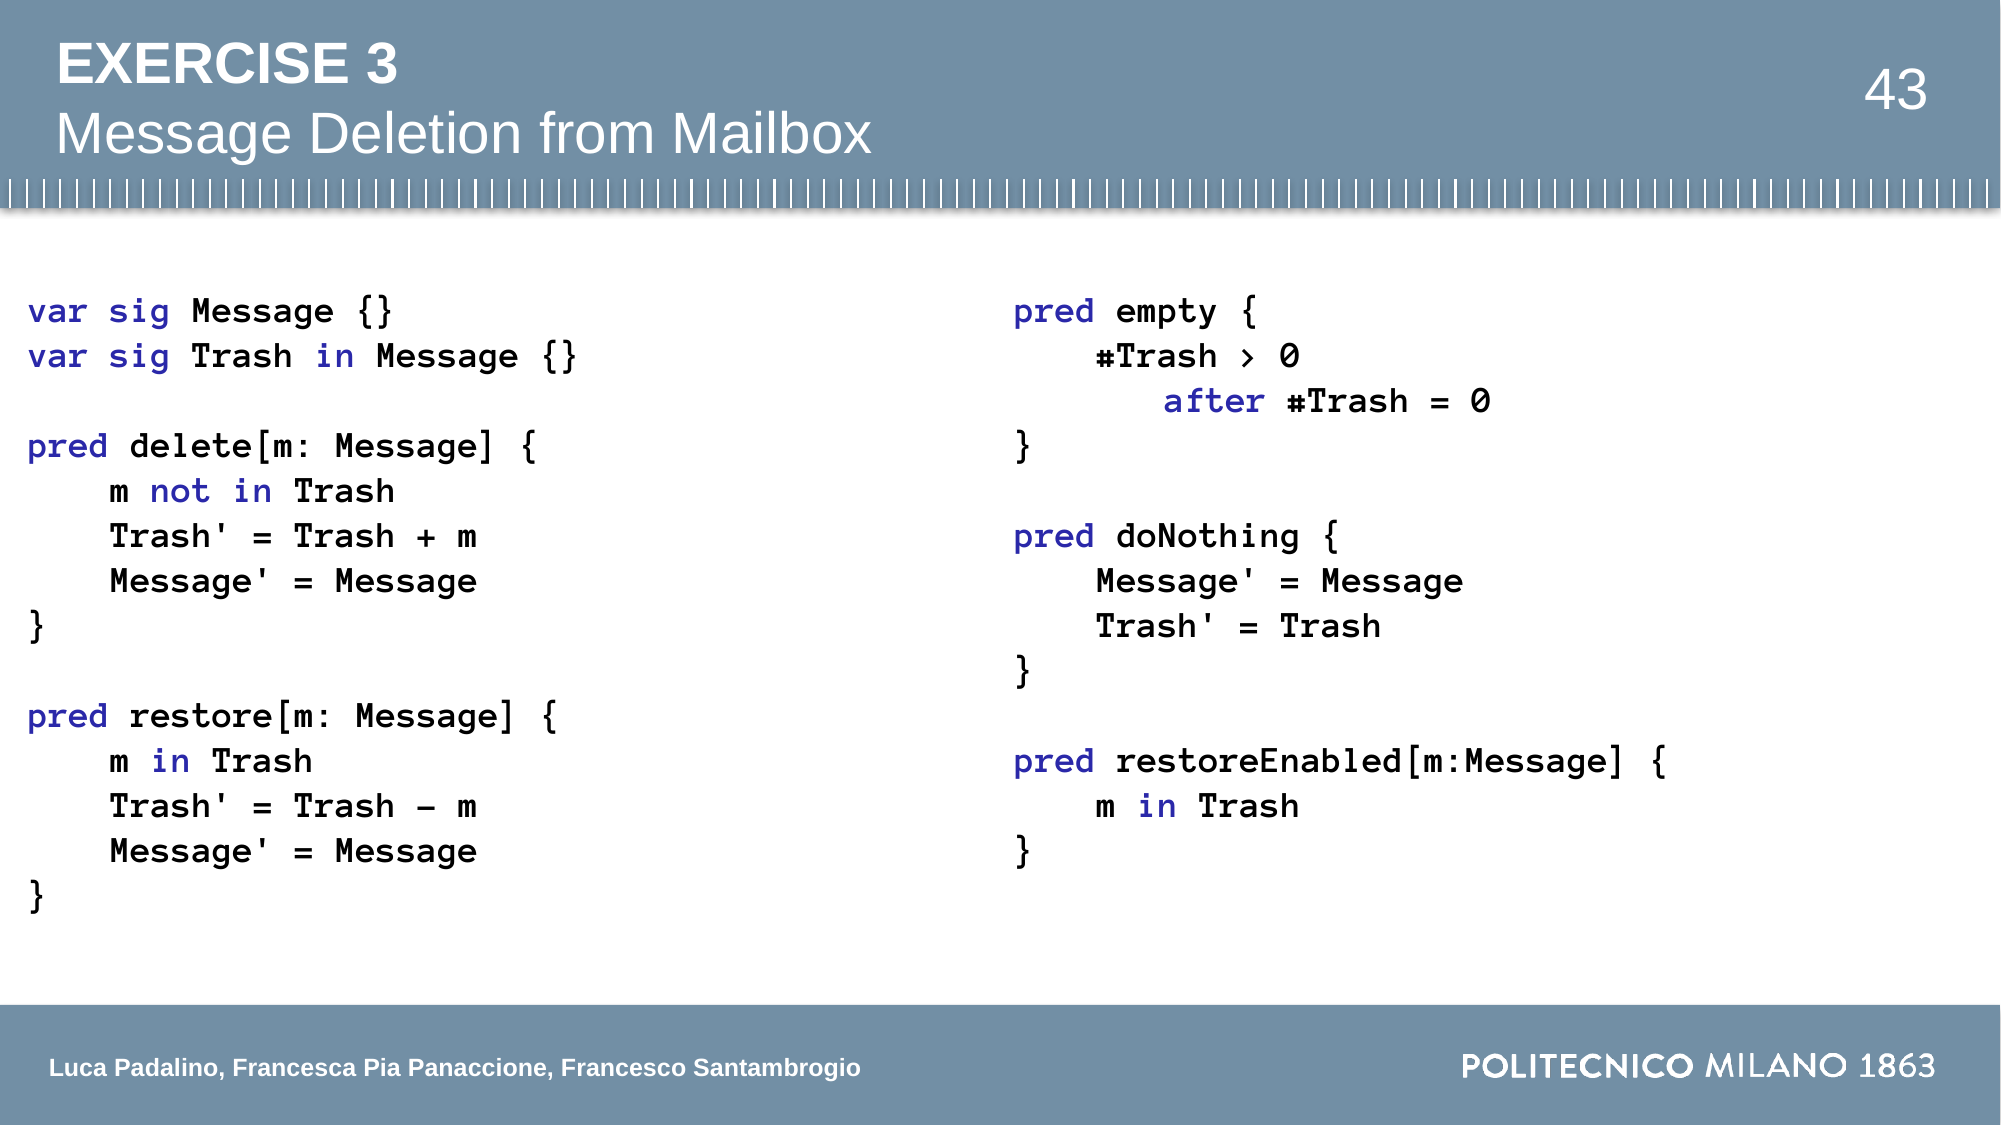

EXERCISE 3
43
Message Deletion from Mailbox
var sig Message {}
var sig Trash in Message {}

pred delete[m: Message] {
    m not in Trash
    Trash' = Trash + m
    Message' = Message
}

pred restore[m: Message] {
    m in Trash
    Trash' = Trash - m
    Message' = Message
}
pred empty {​
    #Trash > 0
	after #Trash = 0​
}​
​
pred doNothing {​
    Message' = Message​
    Trash' = Trash​
}​
​
pred restoreEnabled[m:Message] {​
    m in Trash​
}​